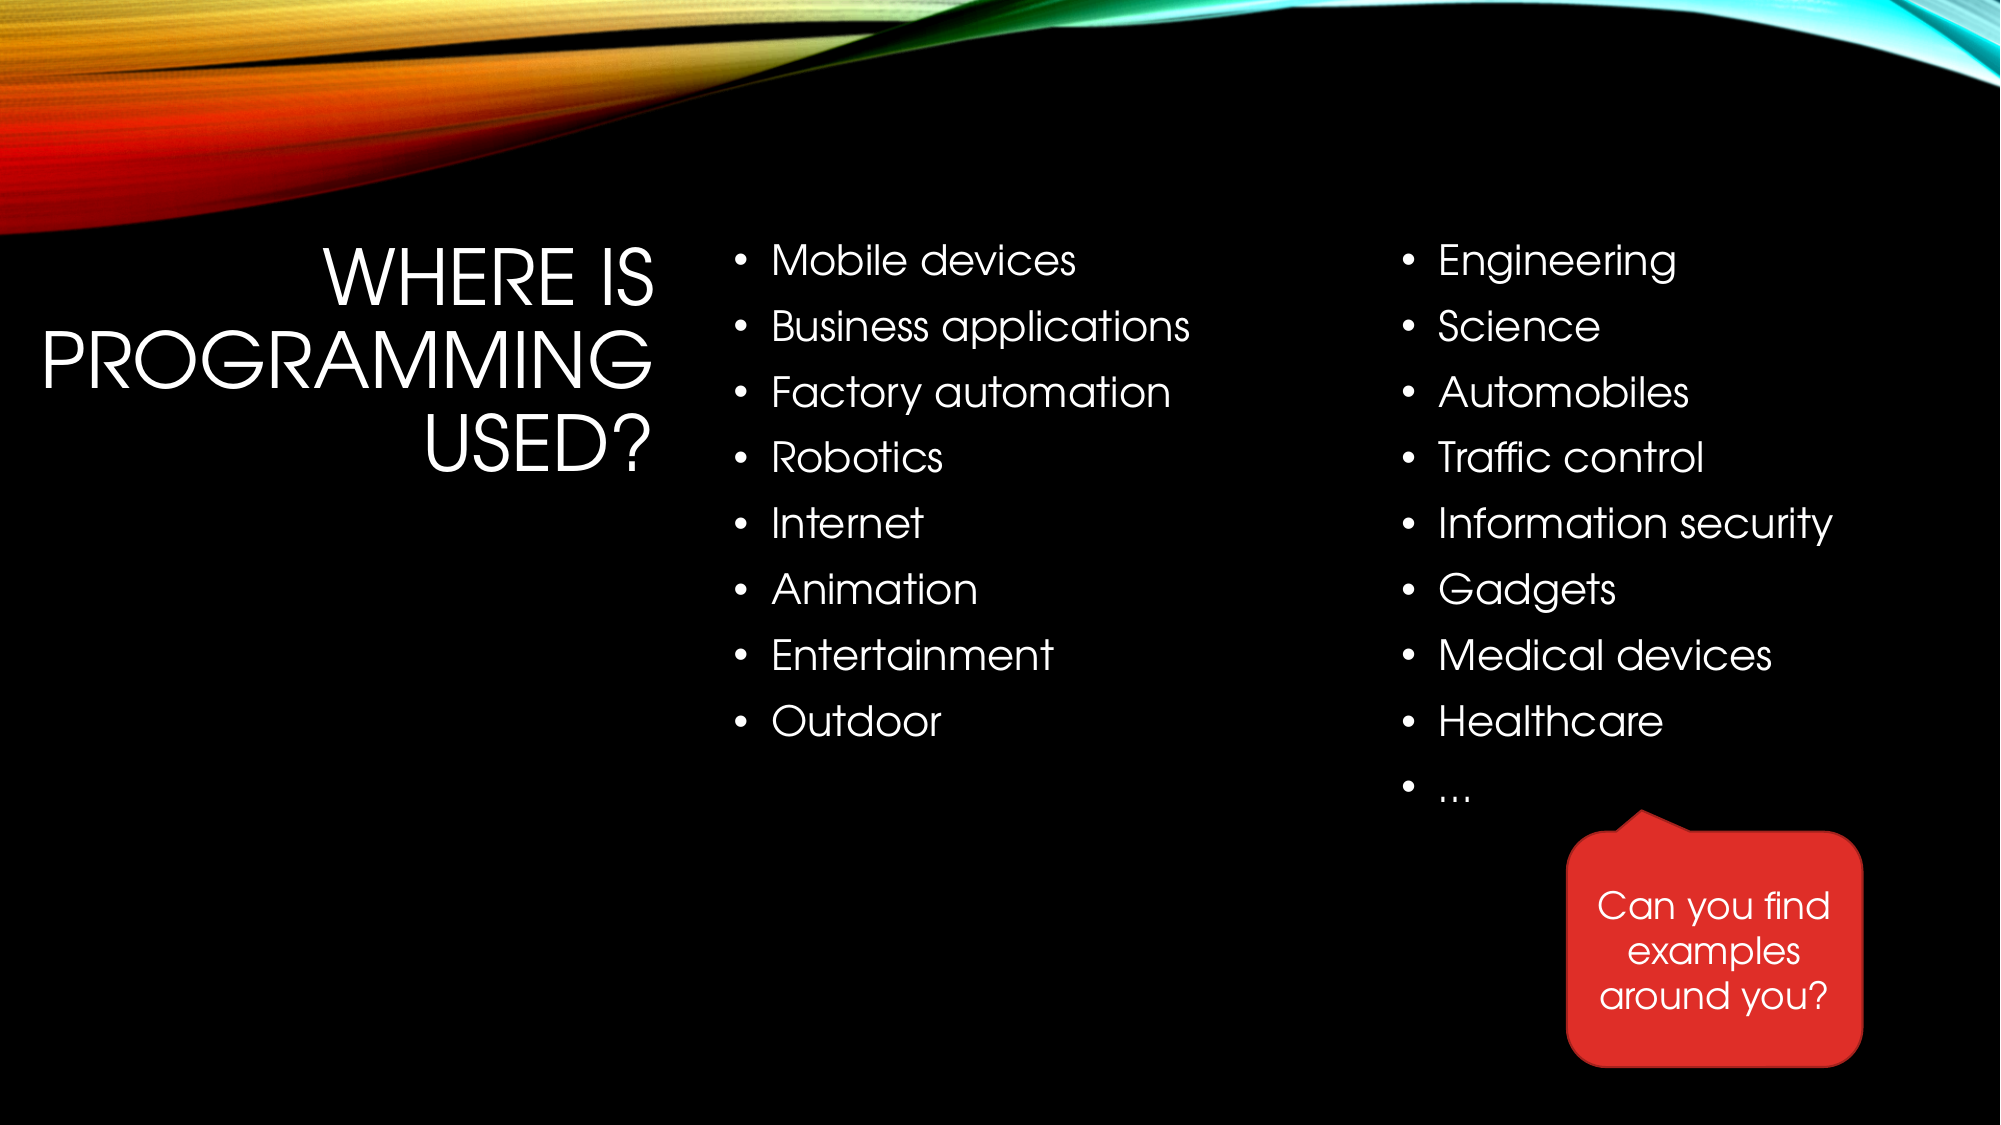

# Where is programming used?
Mobile devices
Business applications
Factory automation
Robotics
Internet
Animation
Entertainment
Outdoor
Engineering
Science
Automobiles
Traffic control
Information security
Gadgets
Medical devices
Healthcare
…
Can you find examples around you?